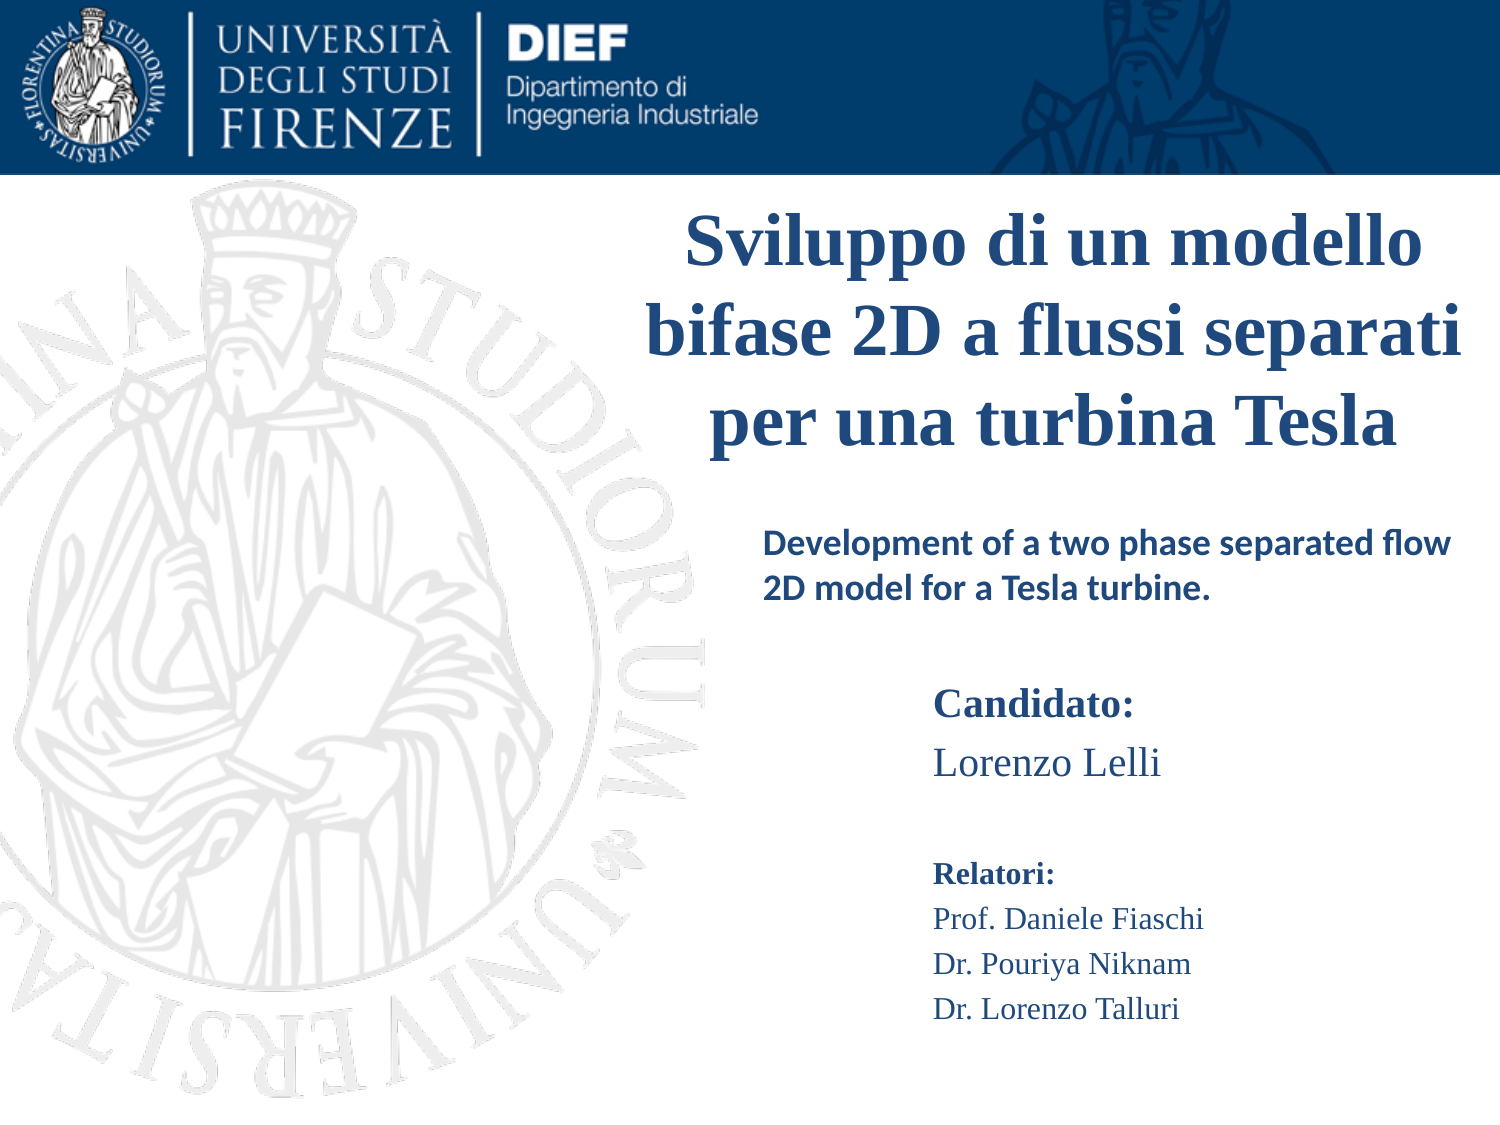

# Sviluppo di un modello bifase 2D a flussi separati per una turbina Tesla
Development of a two phase separated flow 2D model for a Tesla turbine.
Candidato:
Lorenzo Lelli
Relatori:
Prof. Daniele Fiaschi
Dr. Pouriya Niknam
Dr. Lorenzo Talluri